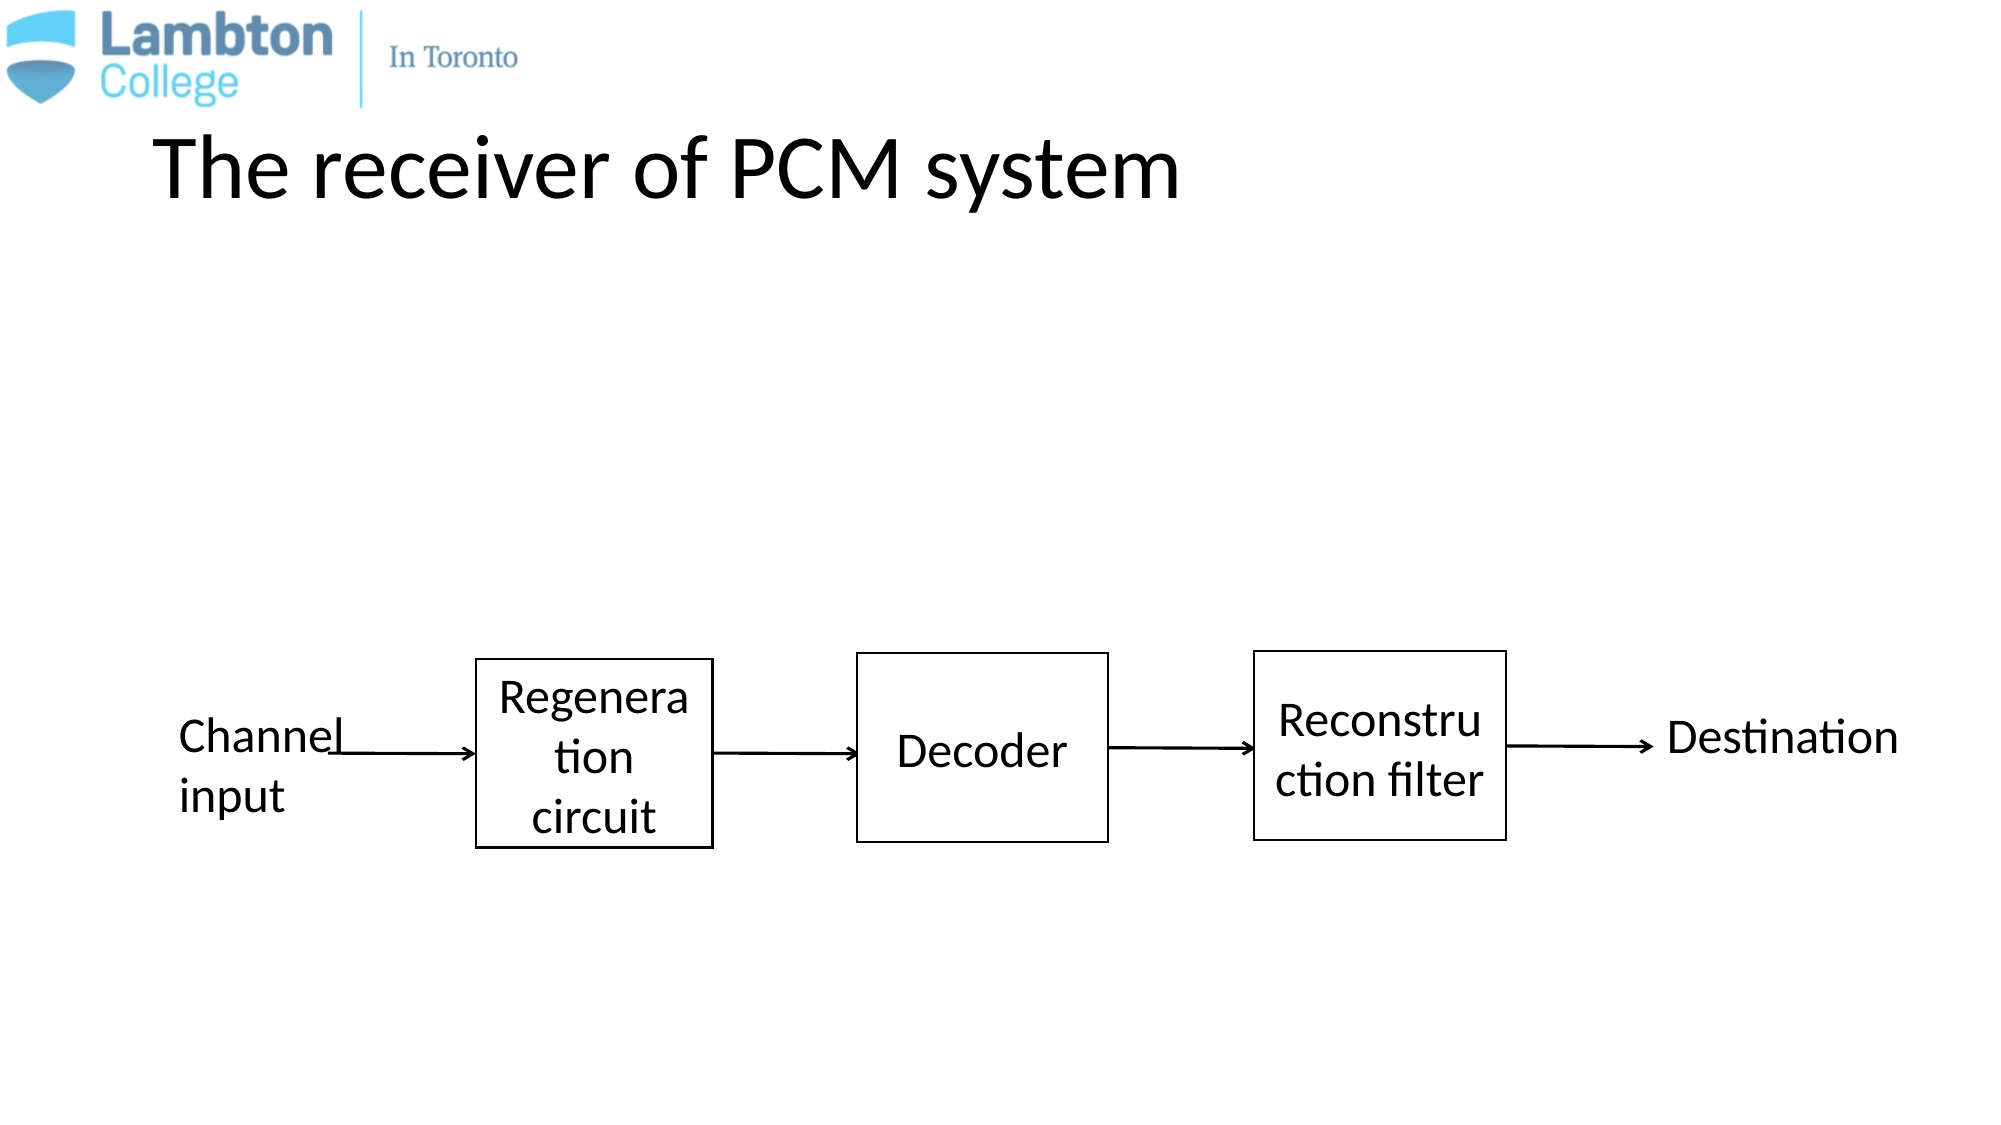

# The receiver of PCM system
Reconstruction filter
Decoder
Regeneration circuit
Channel input
Destination